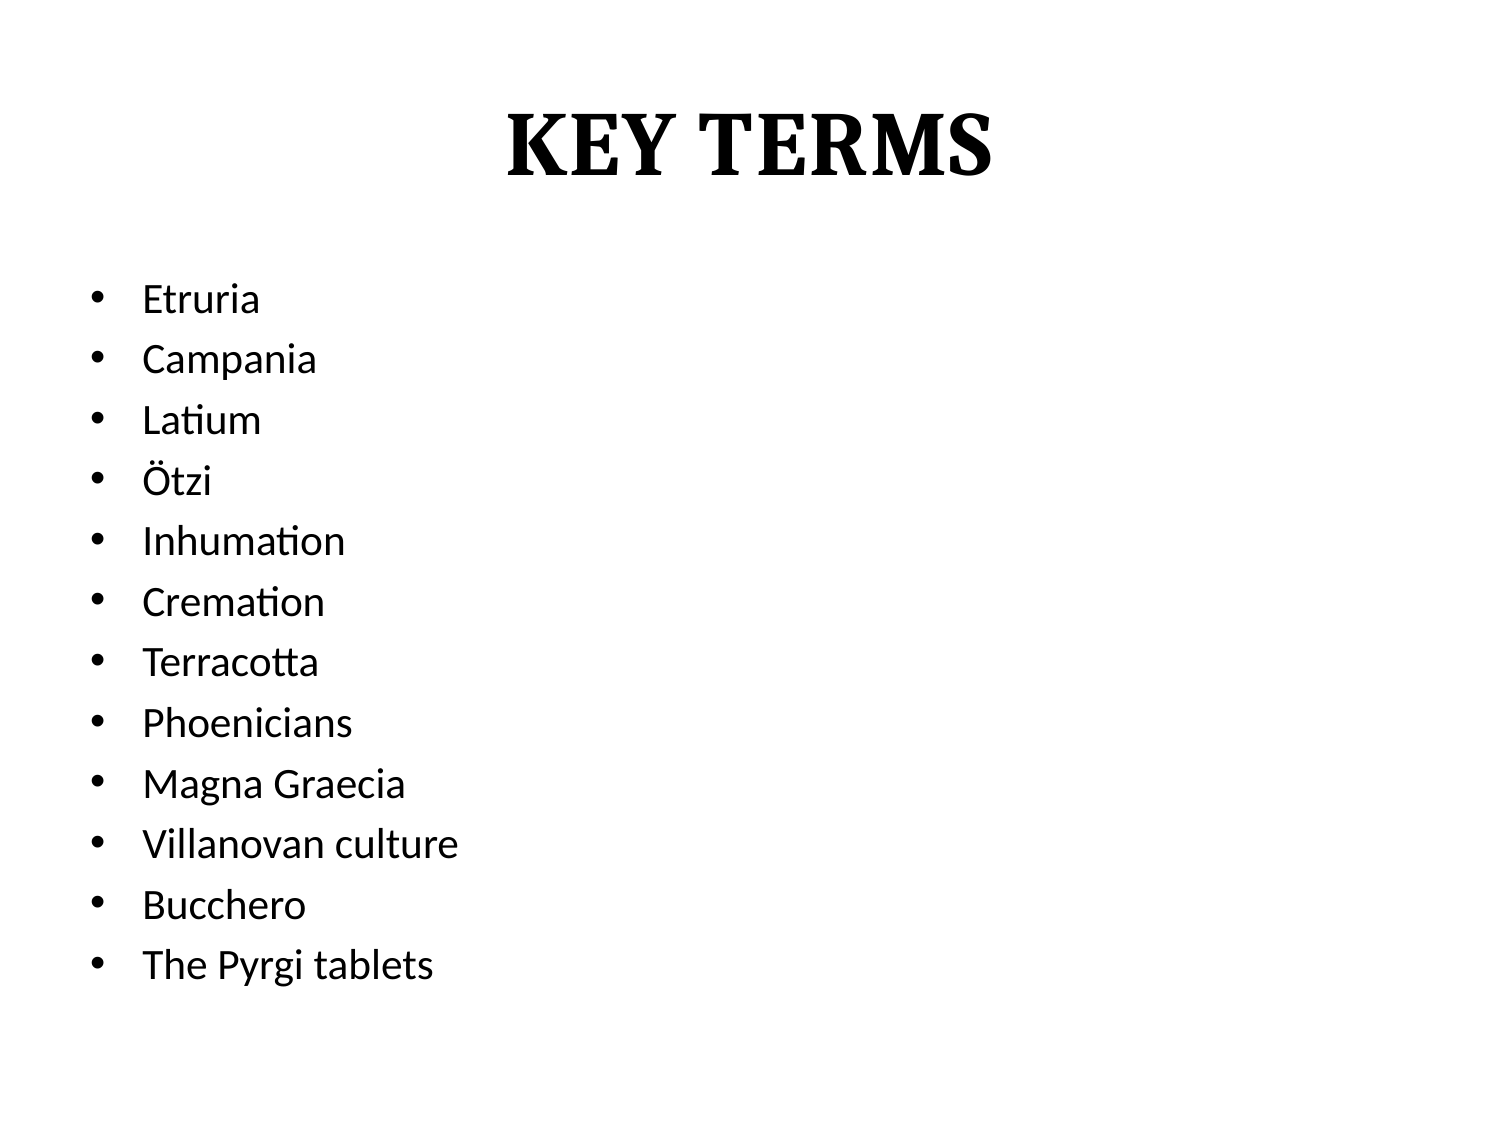

# Key Terms
Etruria
Campania
Latium
Ötzi
Inhumation
Cremation
Terracotta
Phoenicians
Magna Graecia
Villanovan culture
Bucchero
The Pyrgi tablets